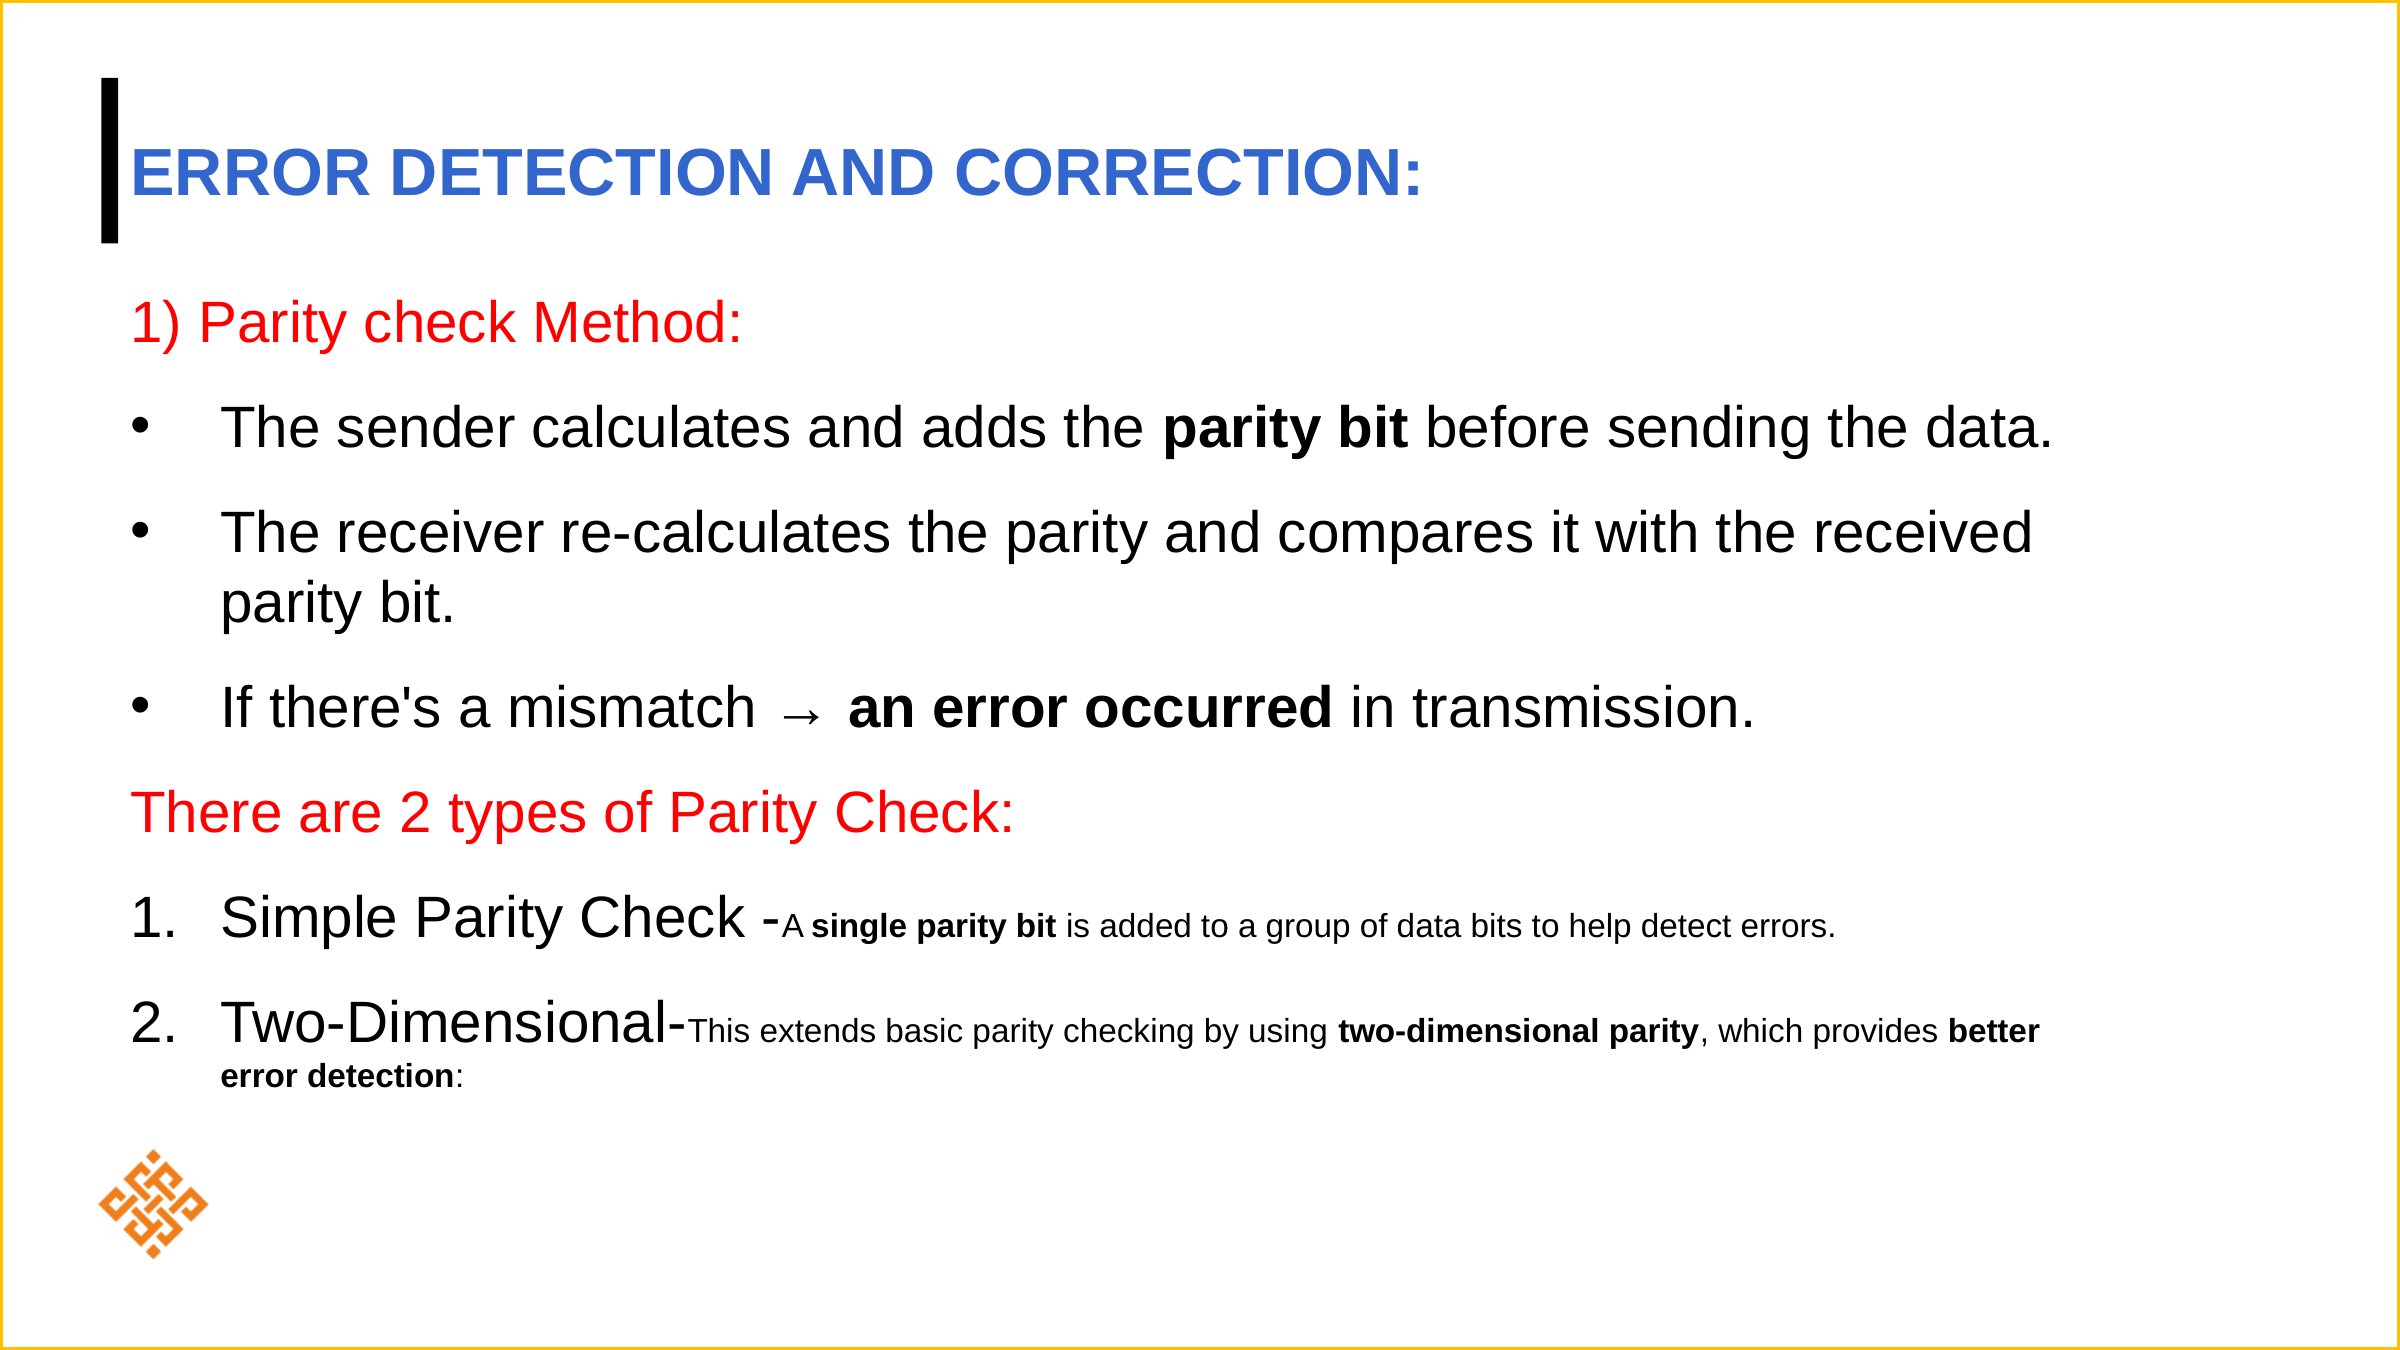

# Error Detection and Correction:
1) Parity check Method:
The sender calculates and adds the parity bit before sending the data.
The receiver re-calculates the parity and compares it with the received parity bit.
If there's a mismatch → an error occurred in transmission.
There are 2 types of Parity Check:
Simple Parity Check -A single parity bit is added to a group of data bits to help detect errors.
Two-Dimensional-This extends basic parity checking by using two-dimensional parity, which provides better error detection: